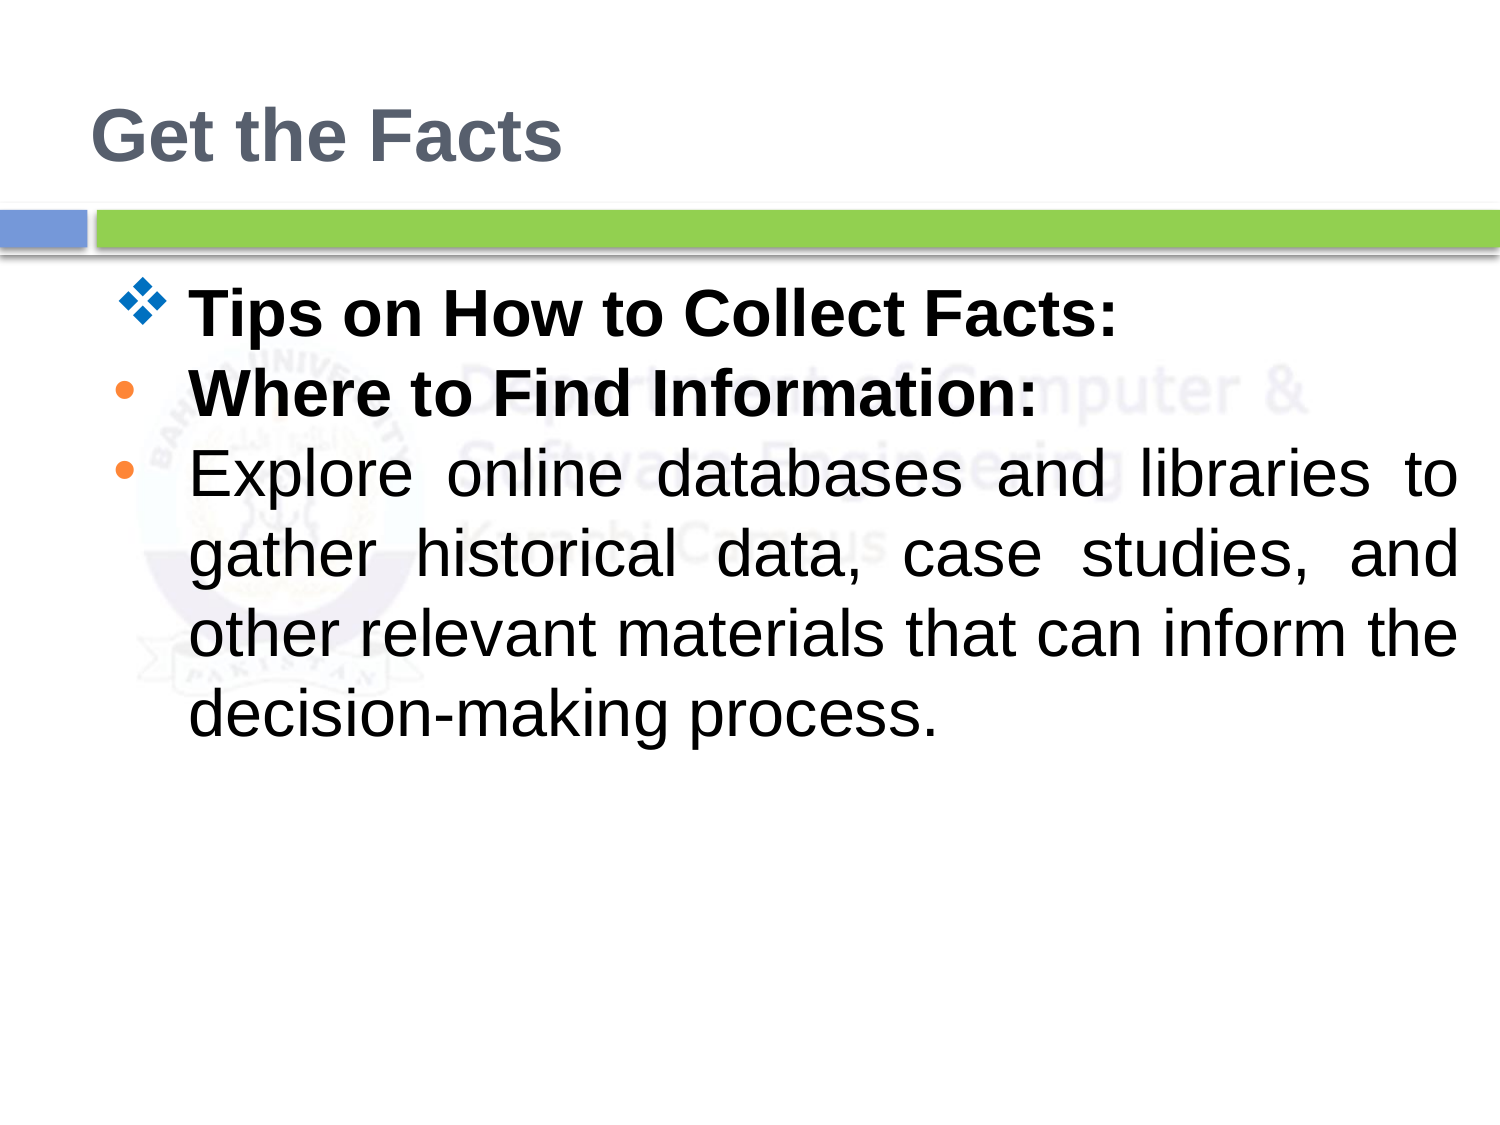

# Get the Facts
Tips on How to Collect Facts:
Where to Find Information:
Explore online databases and libraries to gather historical data, case studies, and other relevant materials that can inform the decision-making process.